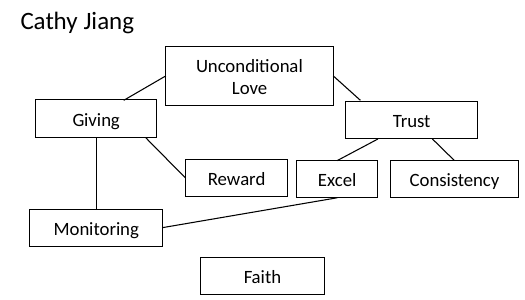

# Cathy Jiang
Unconditional Love
Giving
Trust
Reward
Excel
Consistency
Monitoring
Faith